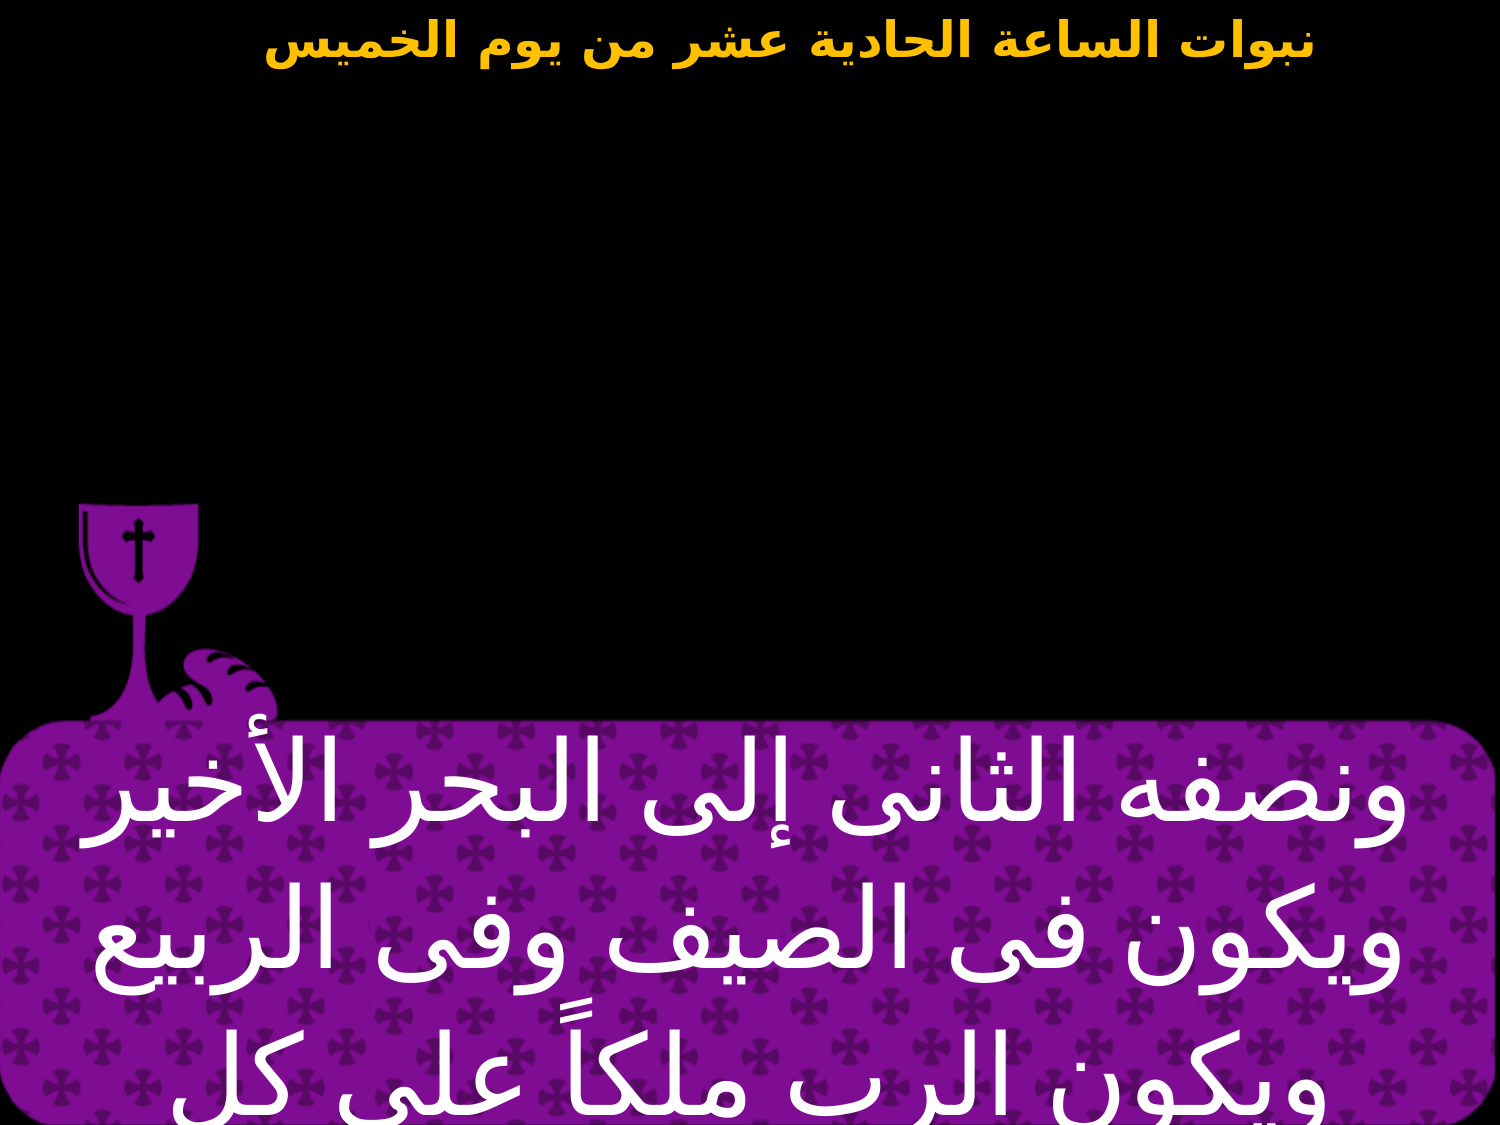

| ونصفه الثانى إلى البحر الأخير ويكون فى الصيف وفى الربيع ويكون الرب ملكاً على كل الأرض . |
| --- |